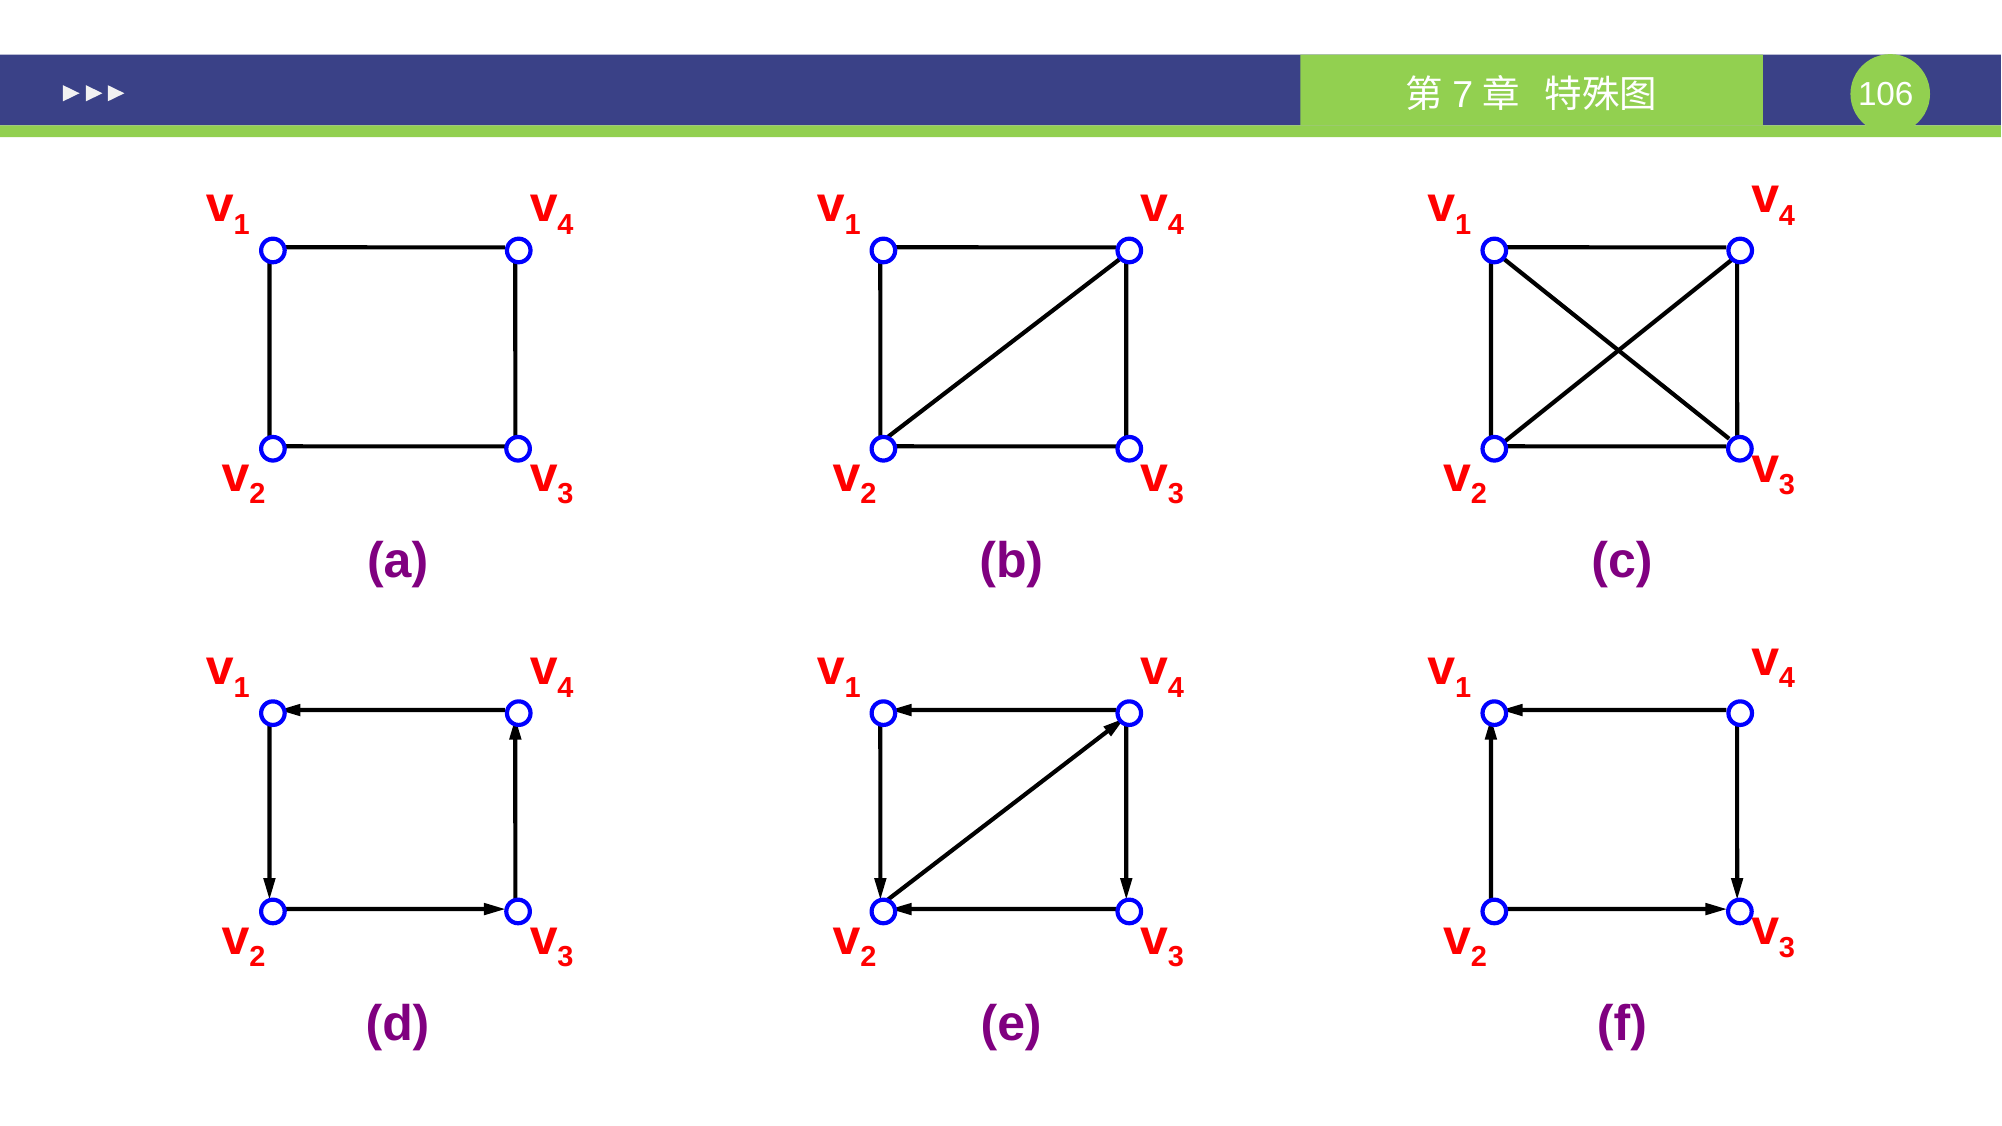

v4
v1
v4
v1
v4
v1

v3

v2
v3
v2
v3
v2

(a)
(b)
(c)
v4
v1
v4
v1
v4
v1

v3

v2
v3
v2
v3
v2

(d)
(e)
(f)